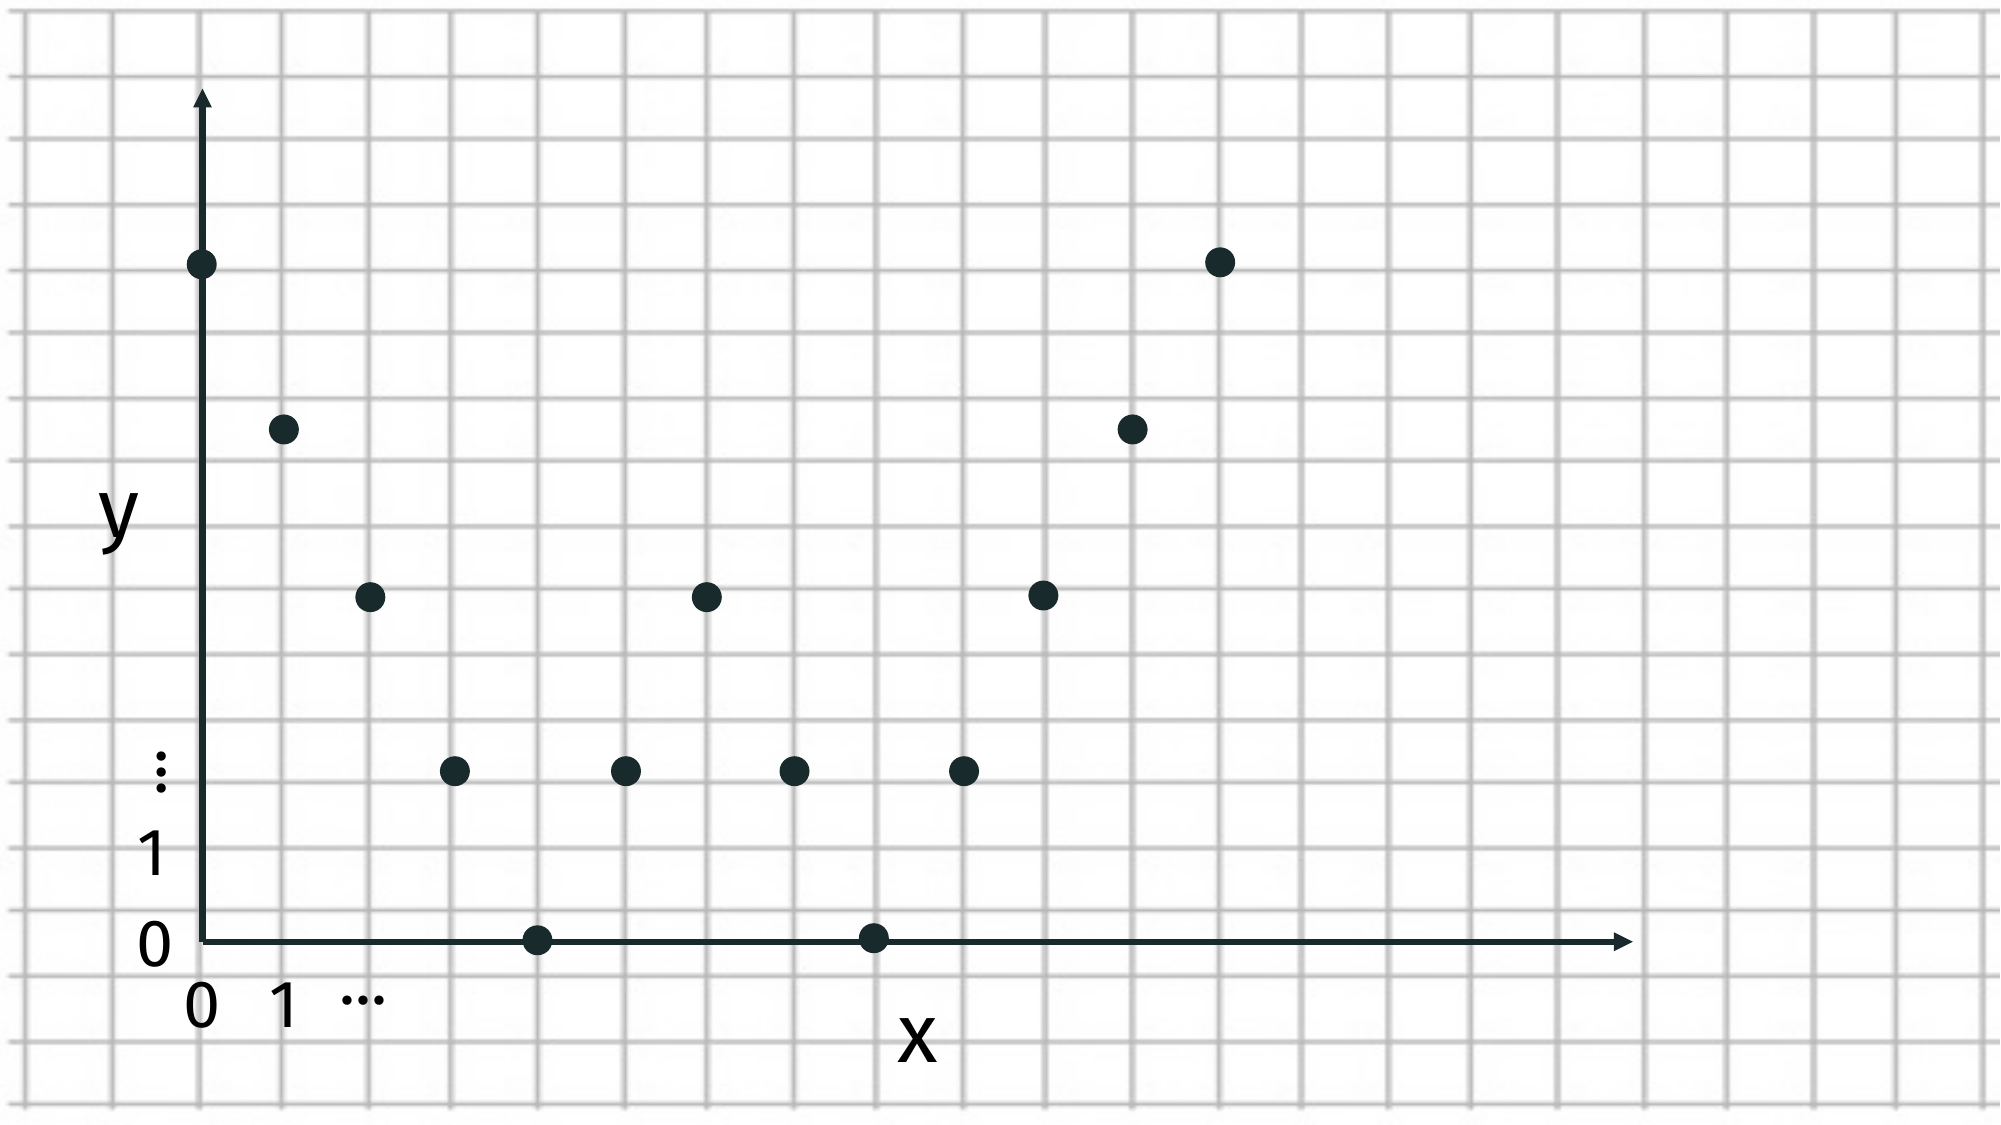

y

...

1
0

...
1
0
x